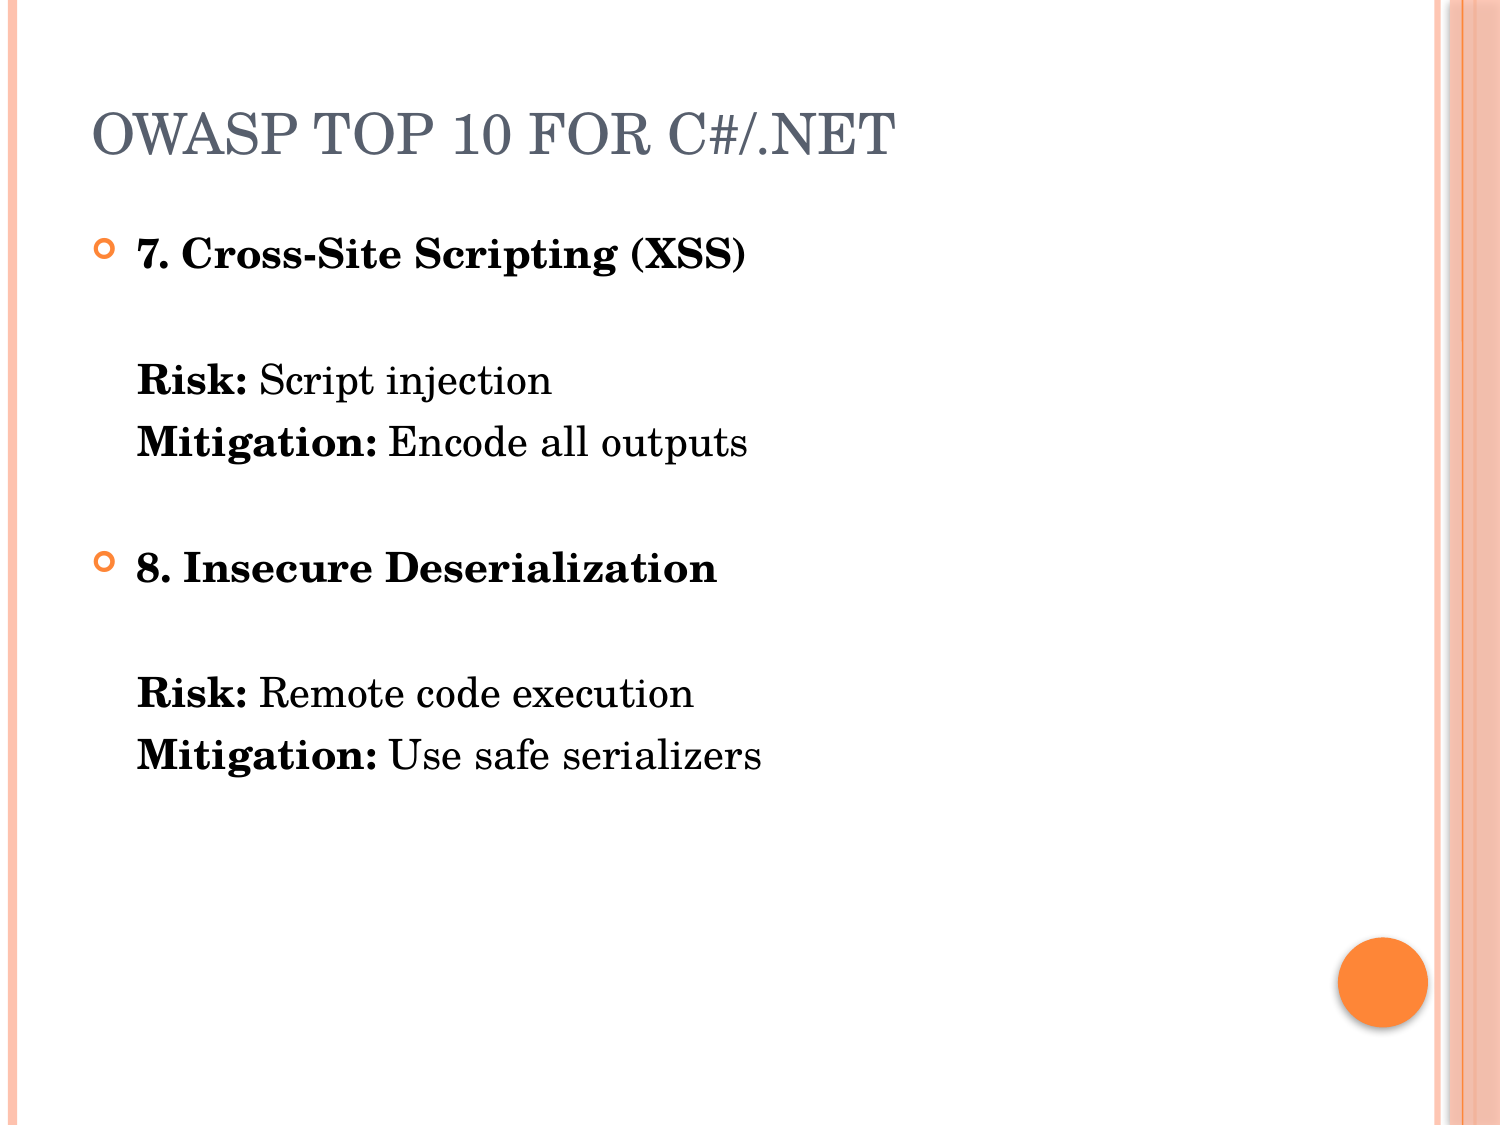

# OWASP Top 10 for C#/.NET
7. Cross-Site Scripting (XSS)

    Risk: Script injection
    Mitigation: Encode all outputs

8. Insecure Deserialization

    Risk: Remote code execution
    Mitigation: Use safe serializers